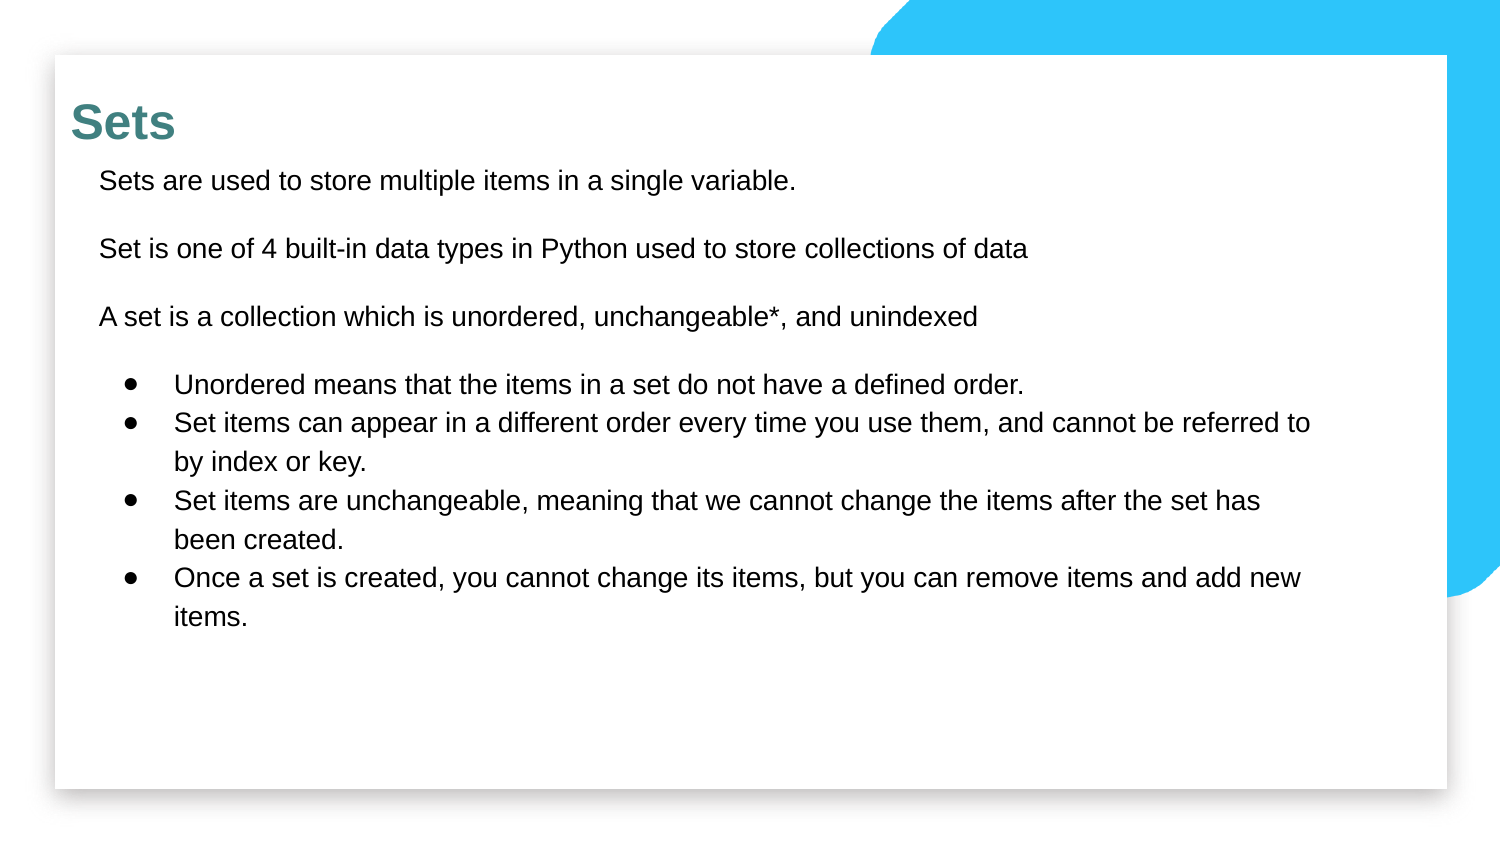

Sets

Sets are used to store multiple items in a single variable.
Set is one of 4 built-in data types in Python used to store collections of data
A set is a collection which is unordered, unchangeable*, and unindexed
Unordered means that the items in a set do not have a defined order.
Set items can appear in a different order every time you use them, and cannot be referred to by index or key.
Set items are unchangeable, meaning that we cannot change the items after the set has been created.
Once a set is created, you cannot change its items, but you can remove items and add new items.